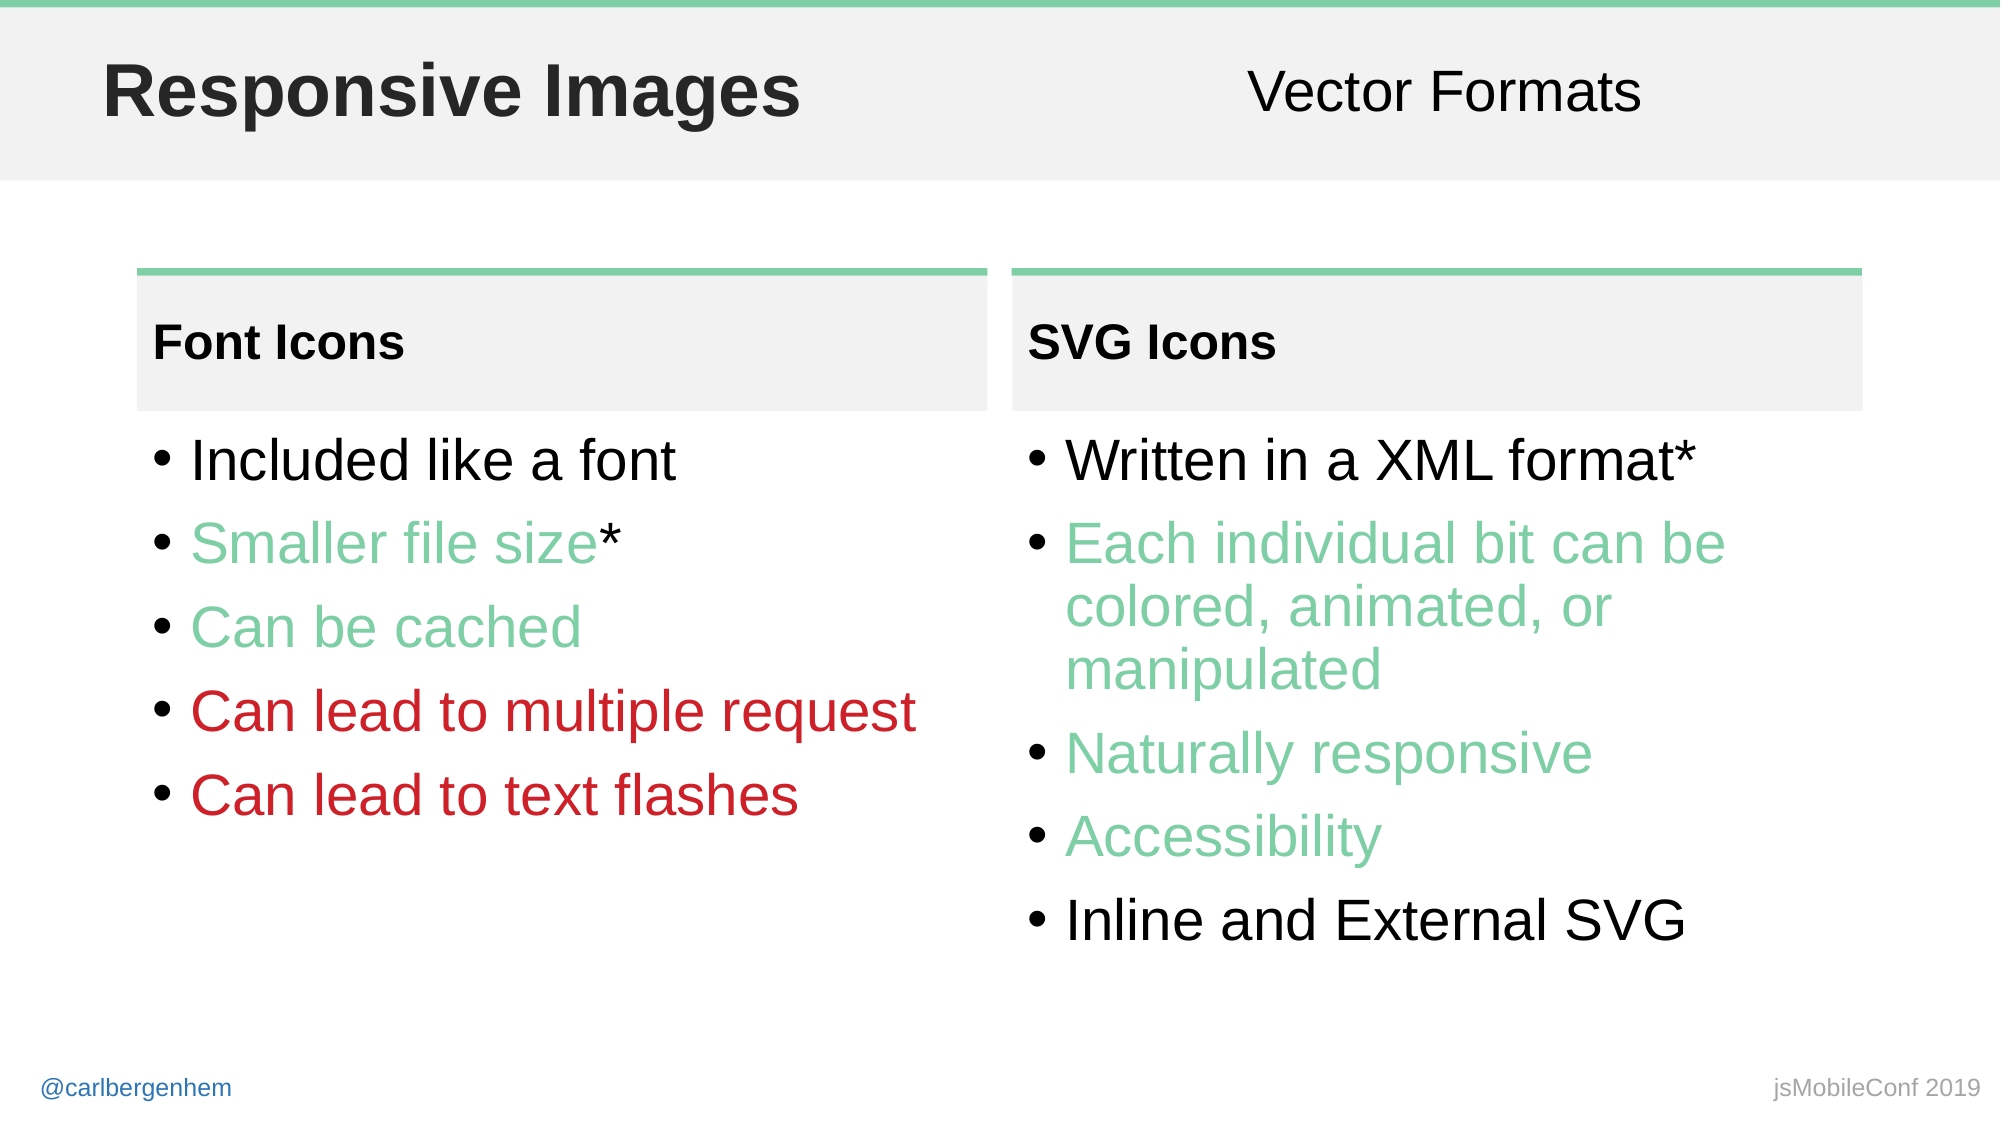

Vector Formats
# Responsive Images
Font Icons
SVG Icons
Included like a font
Smaller file size*
Can be cached
Can lead to multiple request
Can lead to text flashes
Written in a XML format*
Each individual bit can be colored, animated, or manipulated
Naturally responsive
Accessibility
Inline and External SVG